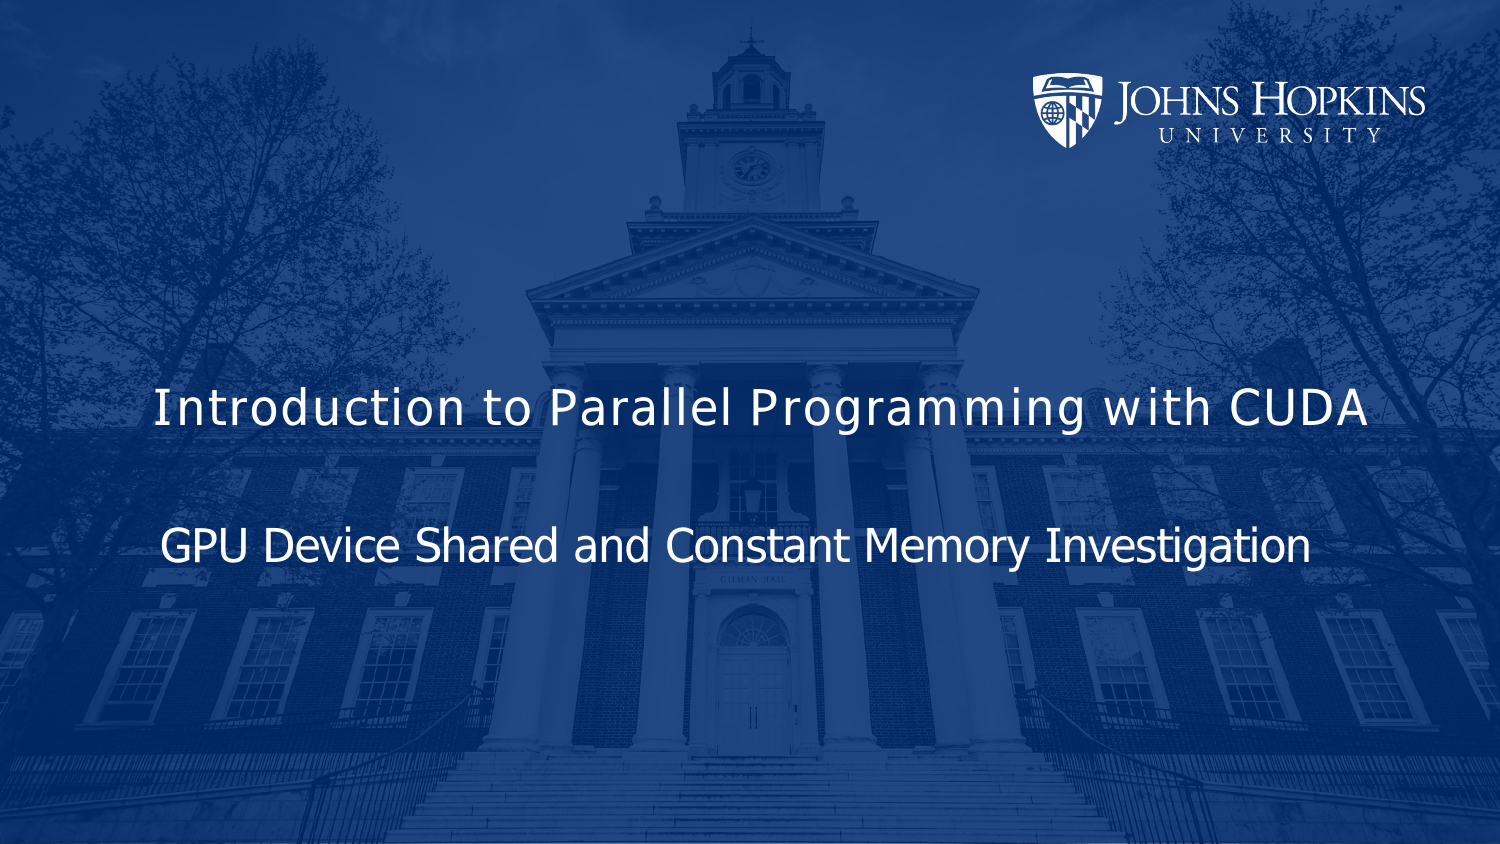

# Introduction to Parallel Programming with CUDA
GPU Device Shared and Constant Memory Investigation